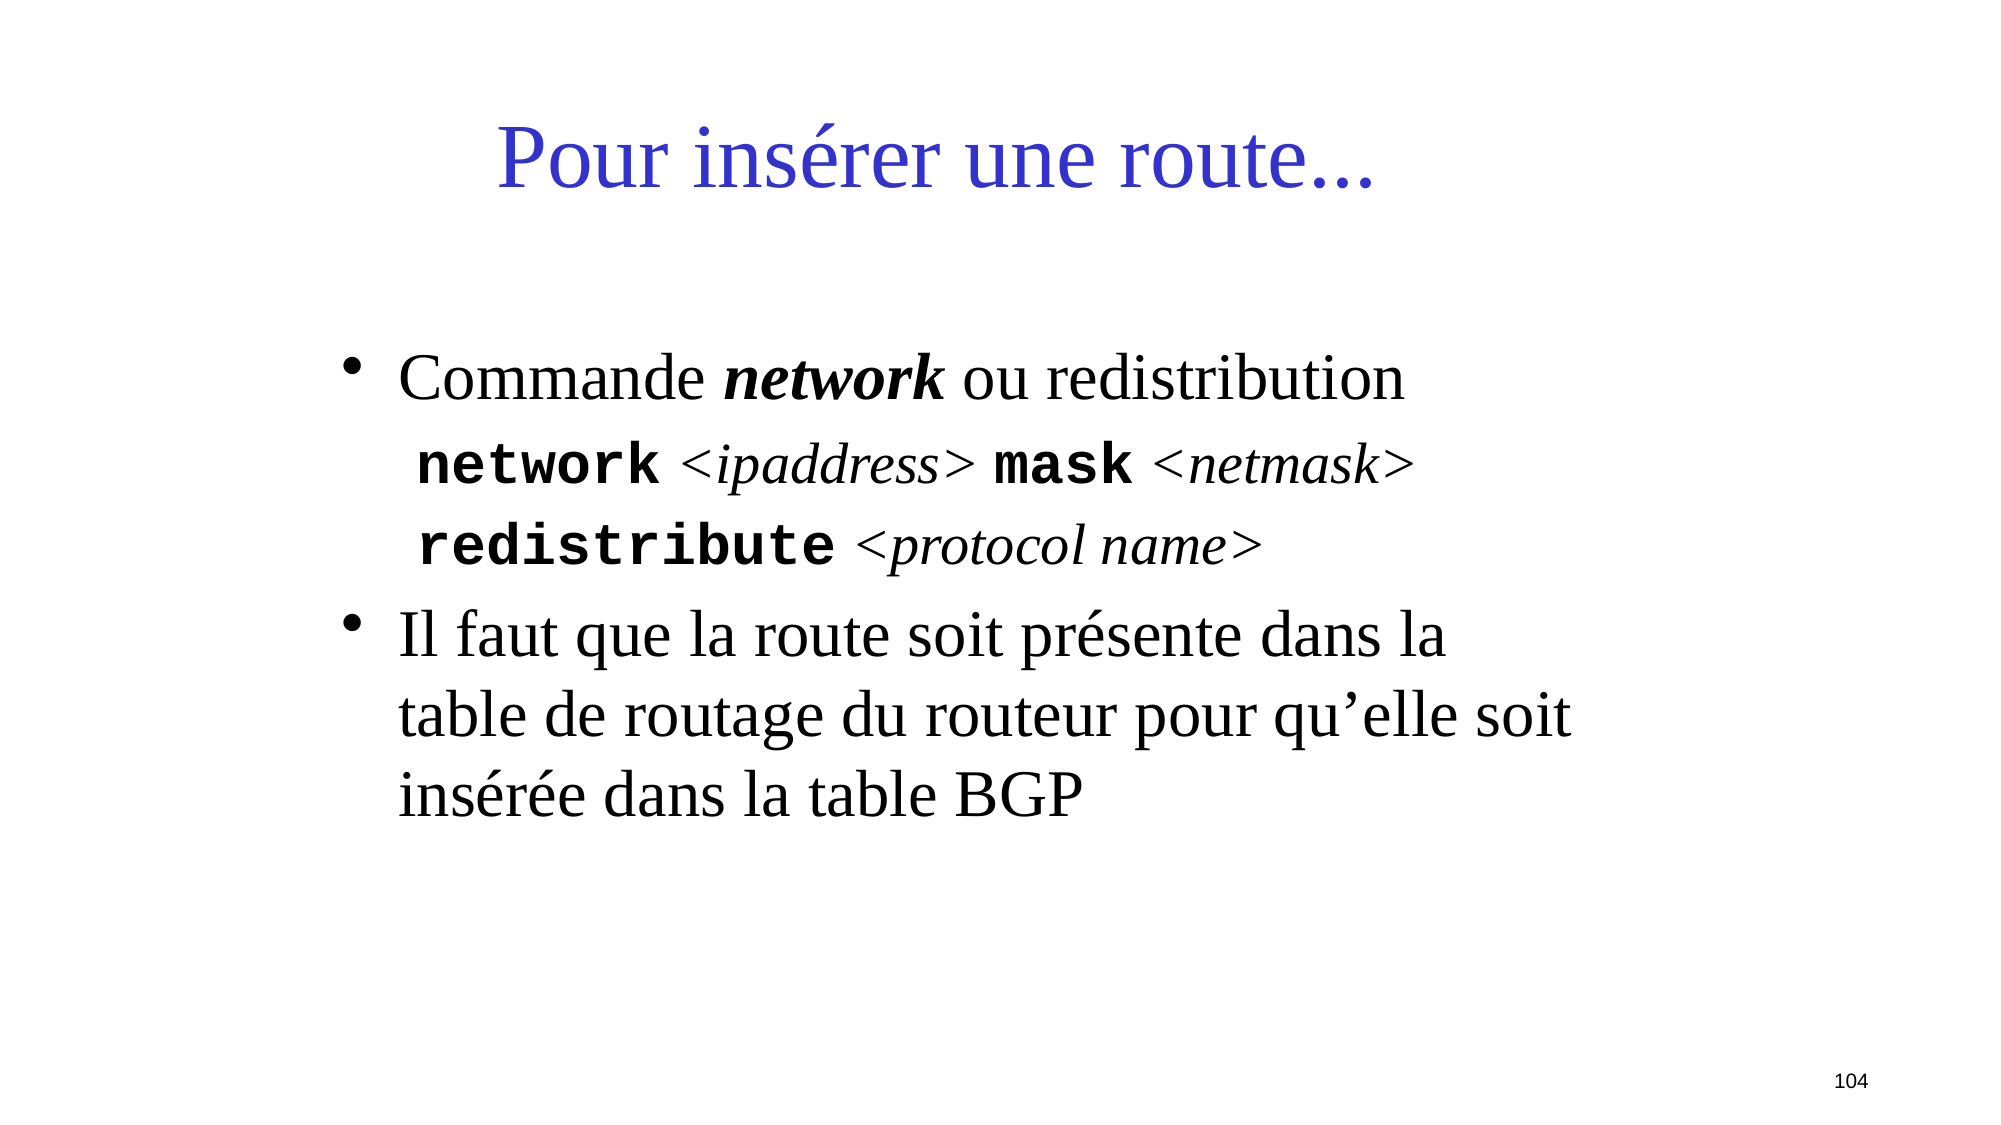

# Pour insérer une route...
Commande network ou redistribution
network <ipaddress> mask <netmask>
redistribute <protocol name>
Il faut que la route soit présente dans la table de routage du routeur pour qu’elle soit insérée dans la table BGP